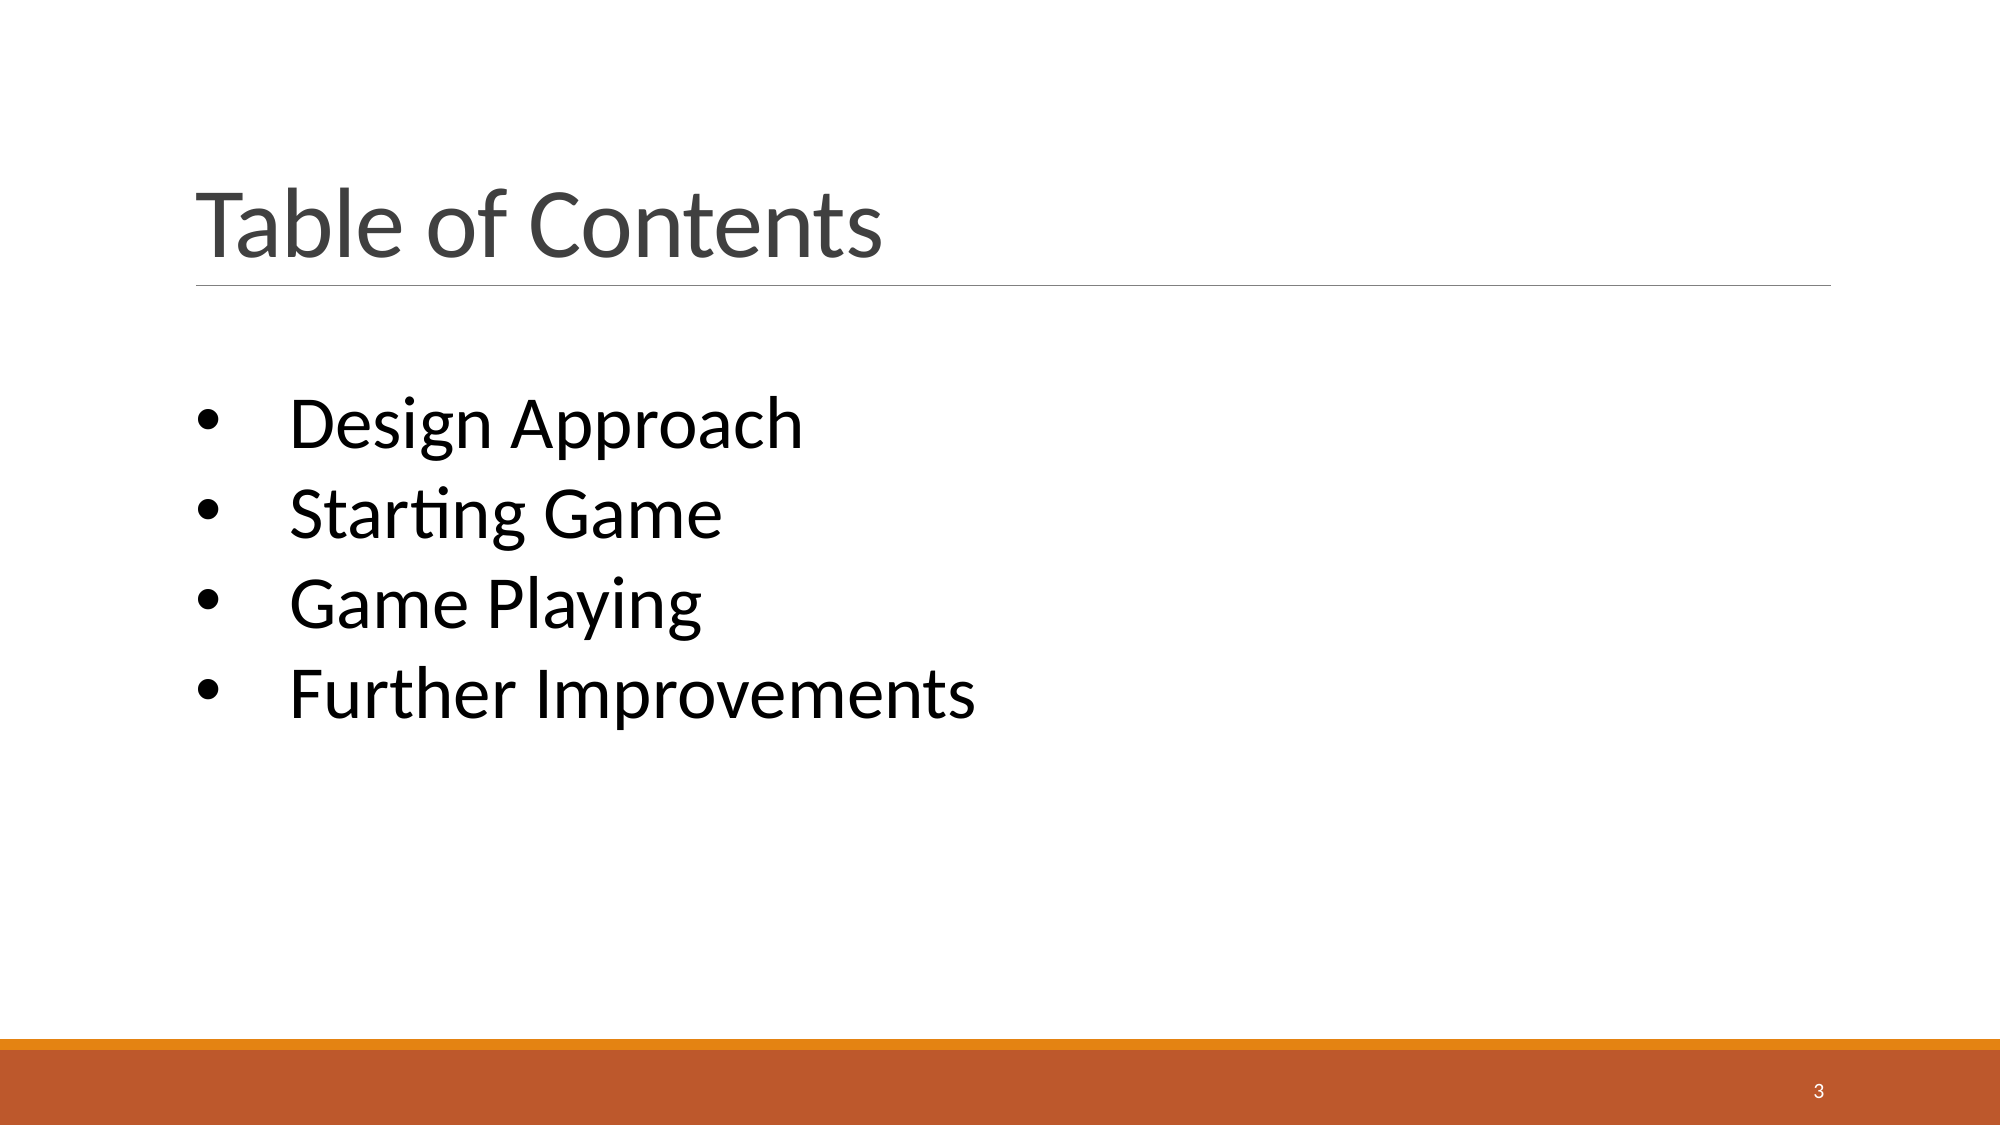

# Table of Contents
Design Approach
Starting Game
Game Playing
Further Improvements
3